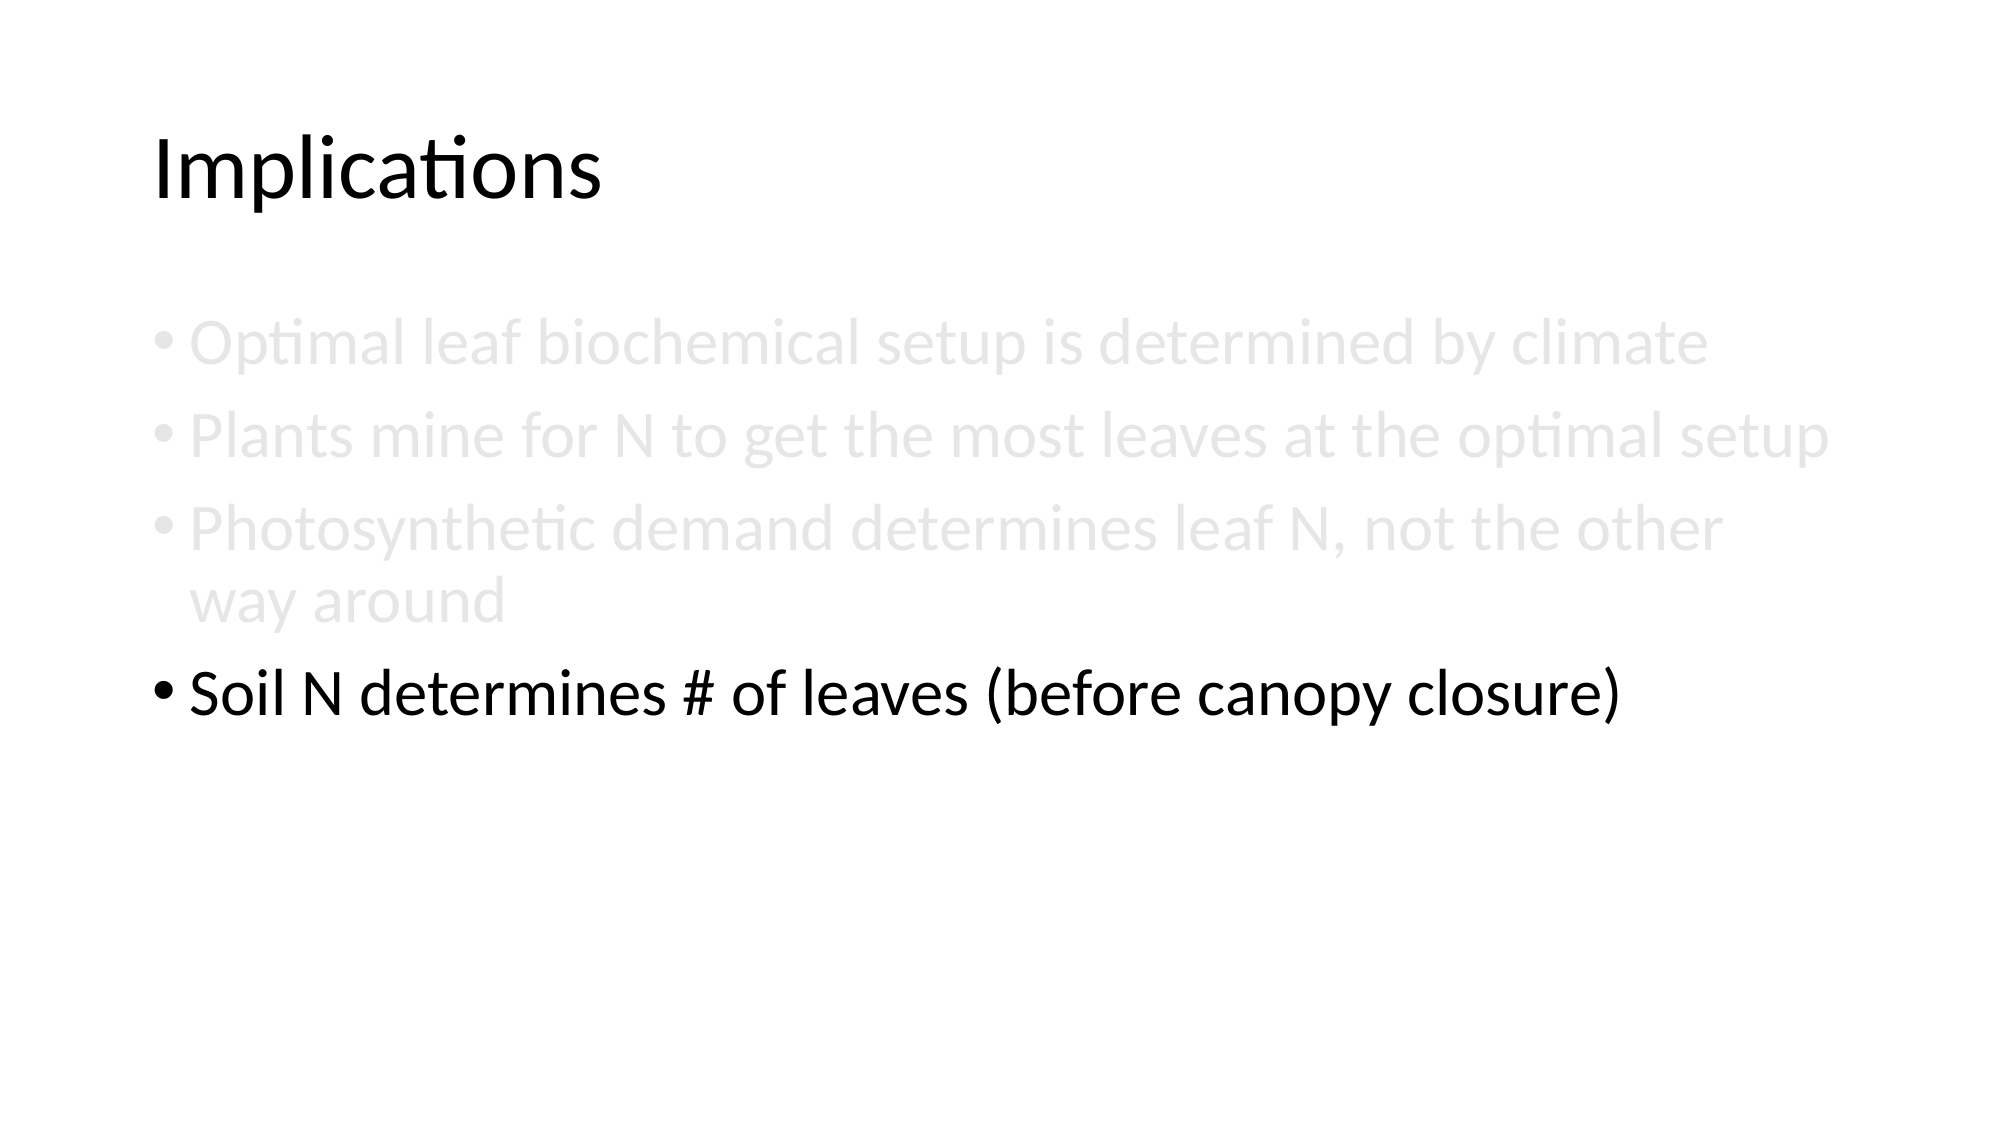

# Implications
Optimal leaf biochemical setup is determined by climate
Plants mine for N to get the most leaves at the optimal setup
Photosynthetic demand determines leaf N, not the other way around
Soil N determines # of leaves (before canopy closure)